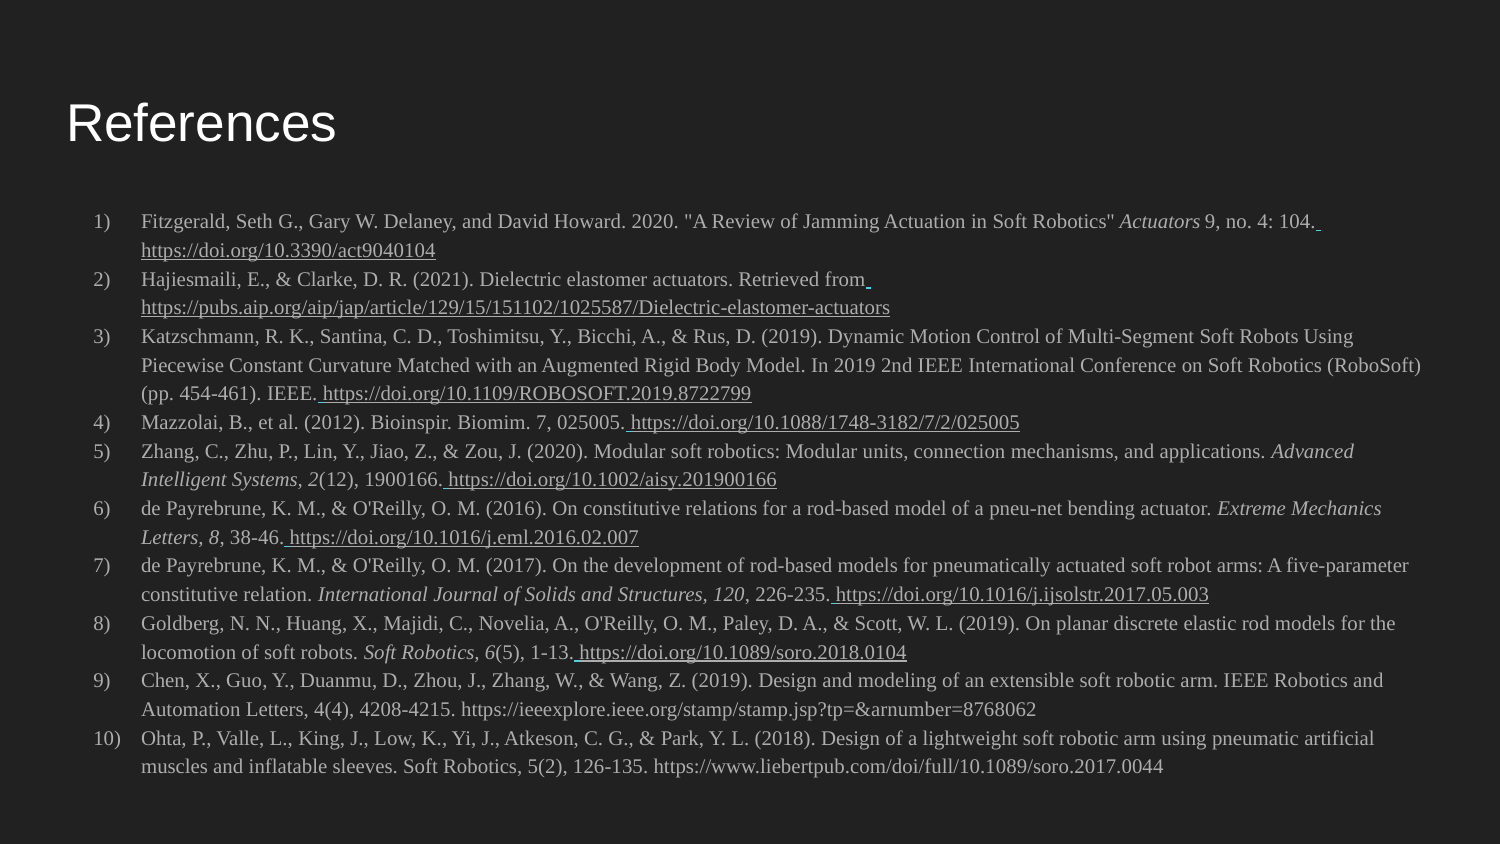

# References
Fitzgerald, Seth G., Gary W. Delaney, and David Howard. 2020. "A Review of Jamming Actuation in Soft Robotics" Actuators 9, no. 4: 104. https://doi.org/10.3390/act9040104
Hajiesmaili, E., & Clarke, D. R. (2021). Dielectric elastomer actuators. Retrieved from https://pubs.aip.org/aip/jap/article/129/15/151102/1025587/Dielectric-elastomer-actuators
Katzschmann, R. K., Santina, C. D., Toshimitsu, Y., Bicchi, A., & Rus, D. (2019). Dynamic Motion Control of Multi-Segment Soft Robots Using Piecewise Constant Curvature Matched with an Augmented Rigid Body Model. In 2019 2nd IEEE International Conference on Soft Robotics (RoboSoft) (pp. 454-461). IEEE. https://doi.org/10.1109/ROBOSOFT.2019.8722799
Mazzolai, B., et al. (2012). Bioinspir. Biomim. 7, 025005. https://doi.org/10.1088/1748-3182/7/2/025005
Zhang, C., Zhu, P., Lin, Y., Jiao, Z., & Zou, J. (2020). Modular soft robotics: Modular units, connection mechanisms, and applications. Advanced Intelligent Systems, 2(12), 1900166. https://doi.org/10.1002/aisy.201900166
de Payrebrune, K. M., & O'Reilly, O. M. (2016). On constitutive relations for a rod-based model of a pneu-net bending actuator. Extreme Mechanics Letters, 8, 38-46. https://doi.org/10.1016/j.eml.2016.02.007
de Payrebrune, K. M., & O'Reilly, O. M. (2017). On the development of rod-based models for pneumatically actuated soft robot arms: A five-parameter constitutive relation. International Journal of Solids and Structures, 120, 226-235. https://doi.org/10.1016/j.ijsolstr.2017.05.003
Goldberg, N. N., Huang, X., Majidi, C., Novelia, A., O'Reilly, O. M., Paley, D. A., & Scott, W. L. (2019). On planar discrete elastic rod models for the locomotion of soft robots. Soft Robotics, 6(5), 1-13. https://doi.org/10.1089/soro.2018.0104
Chen, X., Guo, Y., Duanmu, D., Zhou, J., Zhang, W., & Wang, Z. (2019). Design and modeling of an extensible soft robotic arm. IEEE Robotics and Automation Letters, 4(4), 4208-4215. https://ieeexplore.ieee.org/stamp/stamp.jsp?tp=&arnumber=8768062
Ohta, P., Valle, L., King, J., Low, K., Yi, J., Atkeson, C. G., & Park, Y. L. (2018). Design of a lightweight soft robotic arm using pneumatic artificial muscles and inflatable sleeves. Soft Robotics, 5(2), 126-135. https://www.liebertpub.com/doi/full/10.1089/soro.2017.0044